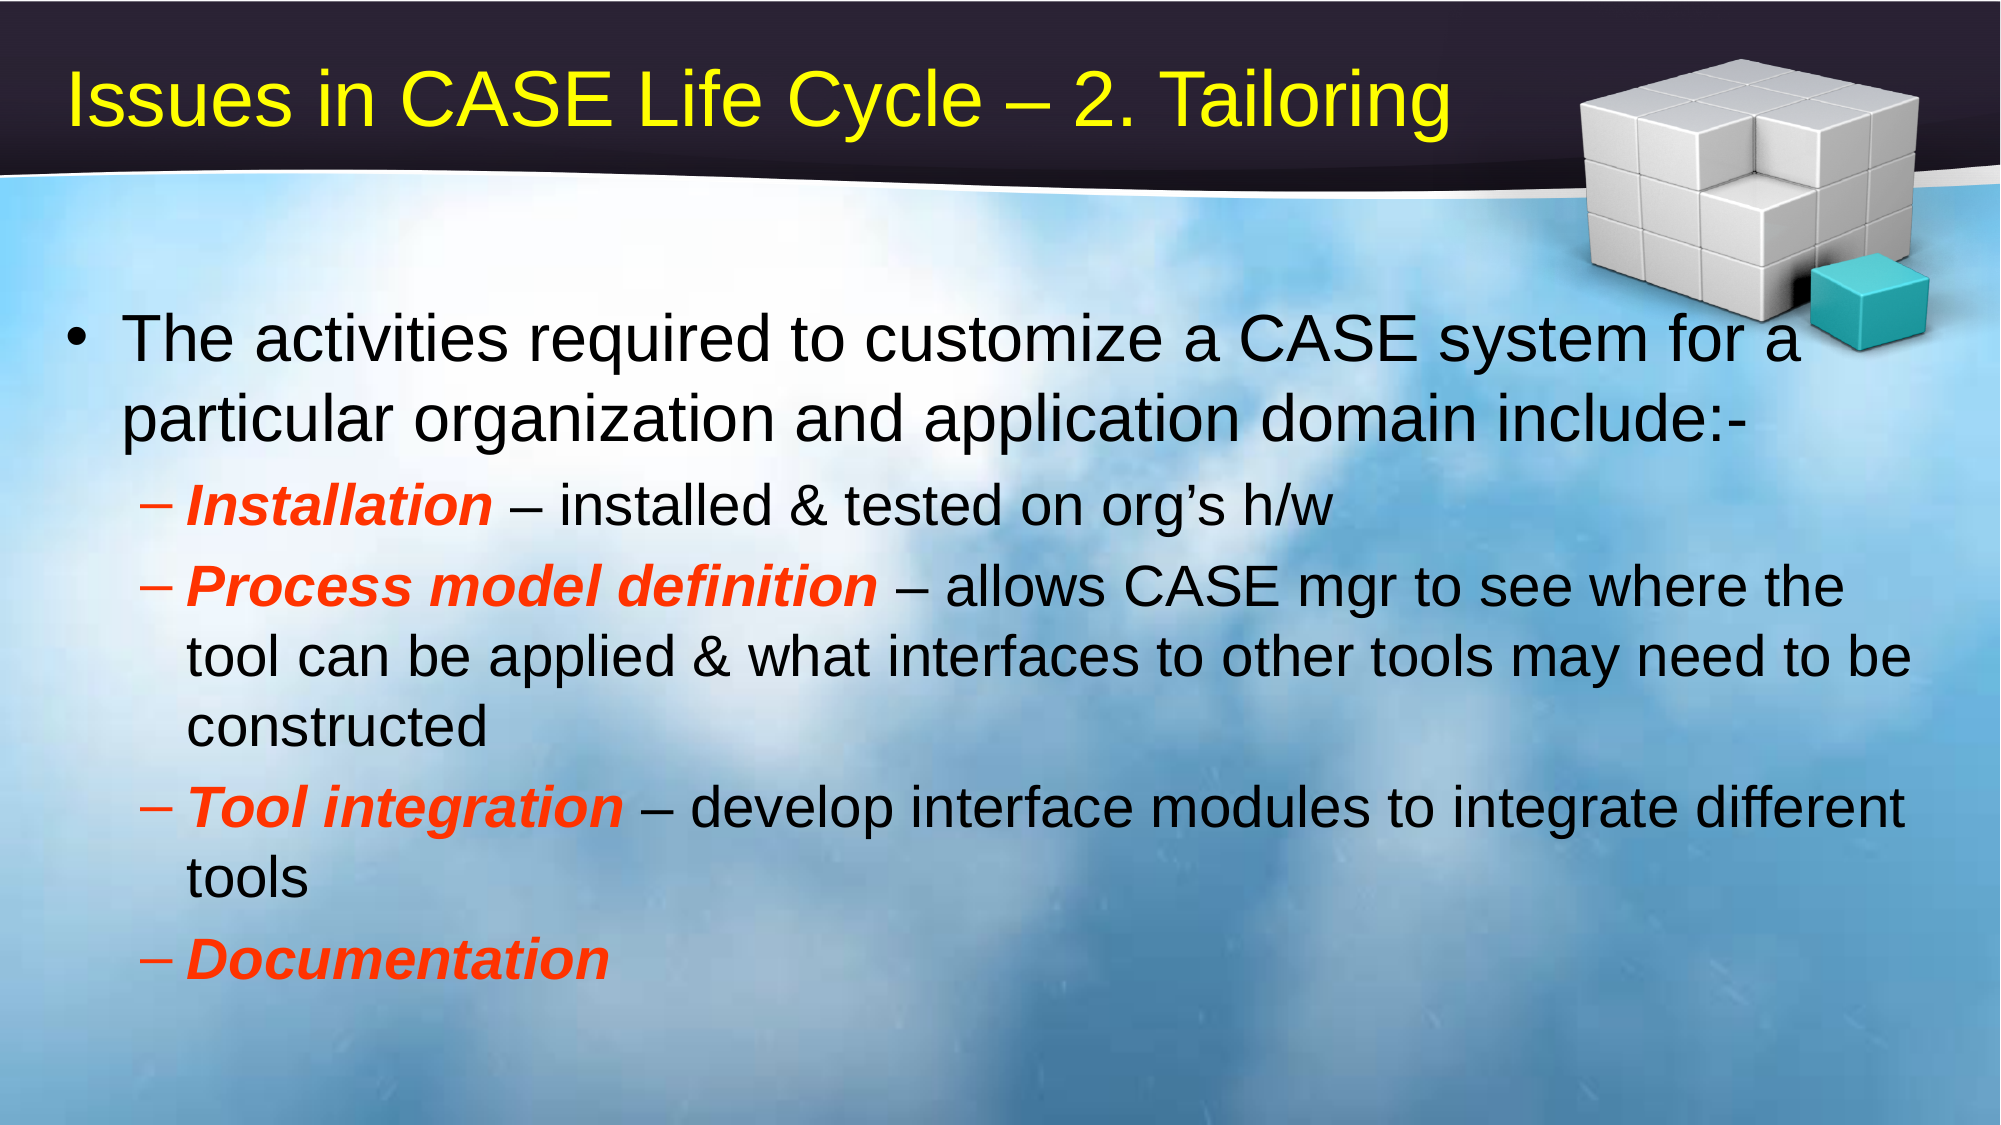

# Issues in CASE Life Cycle – 2. Tailoring
The activities required to customize a CASE system for a particular organization and application domain include:-
Installation – installed & tested on org’s h/w
Process model definition – allows CASE mgr to see where the tool can be applied & what interfaces to other tools may need to be constructed
Tool integration – develop interface modules to integrate different tools
Documentation